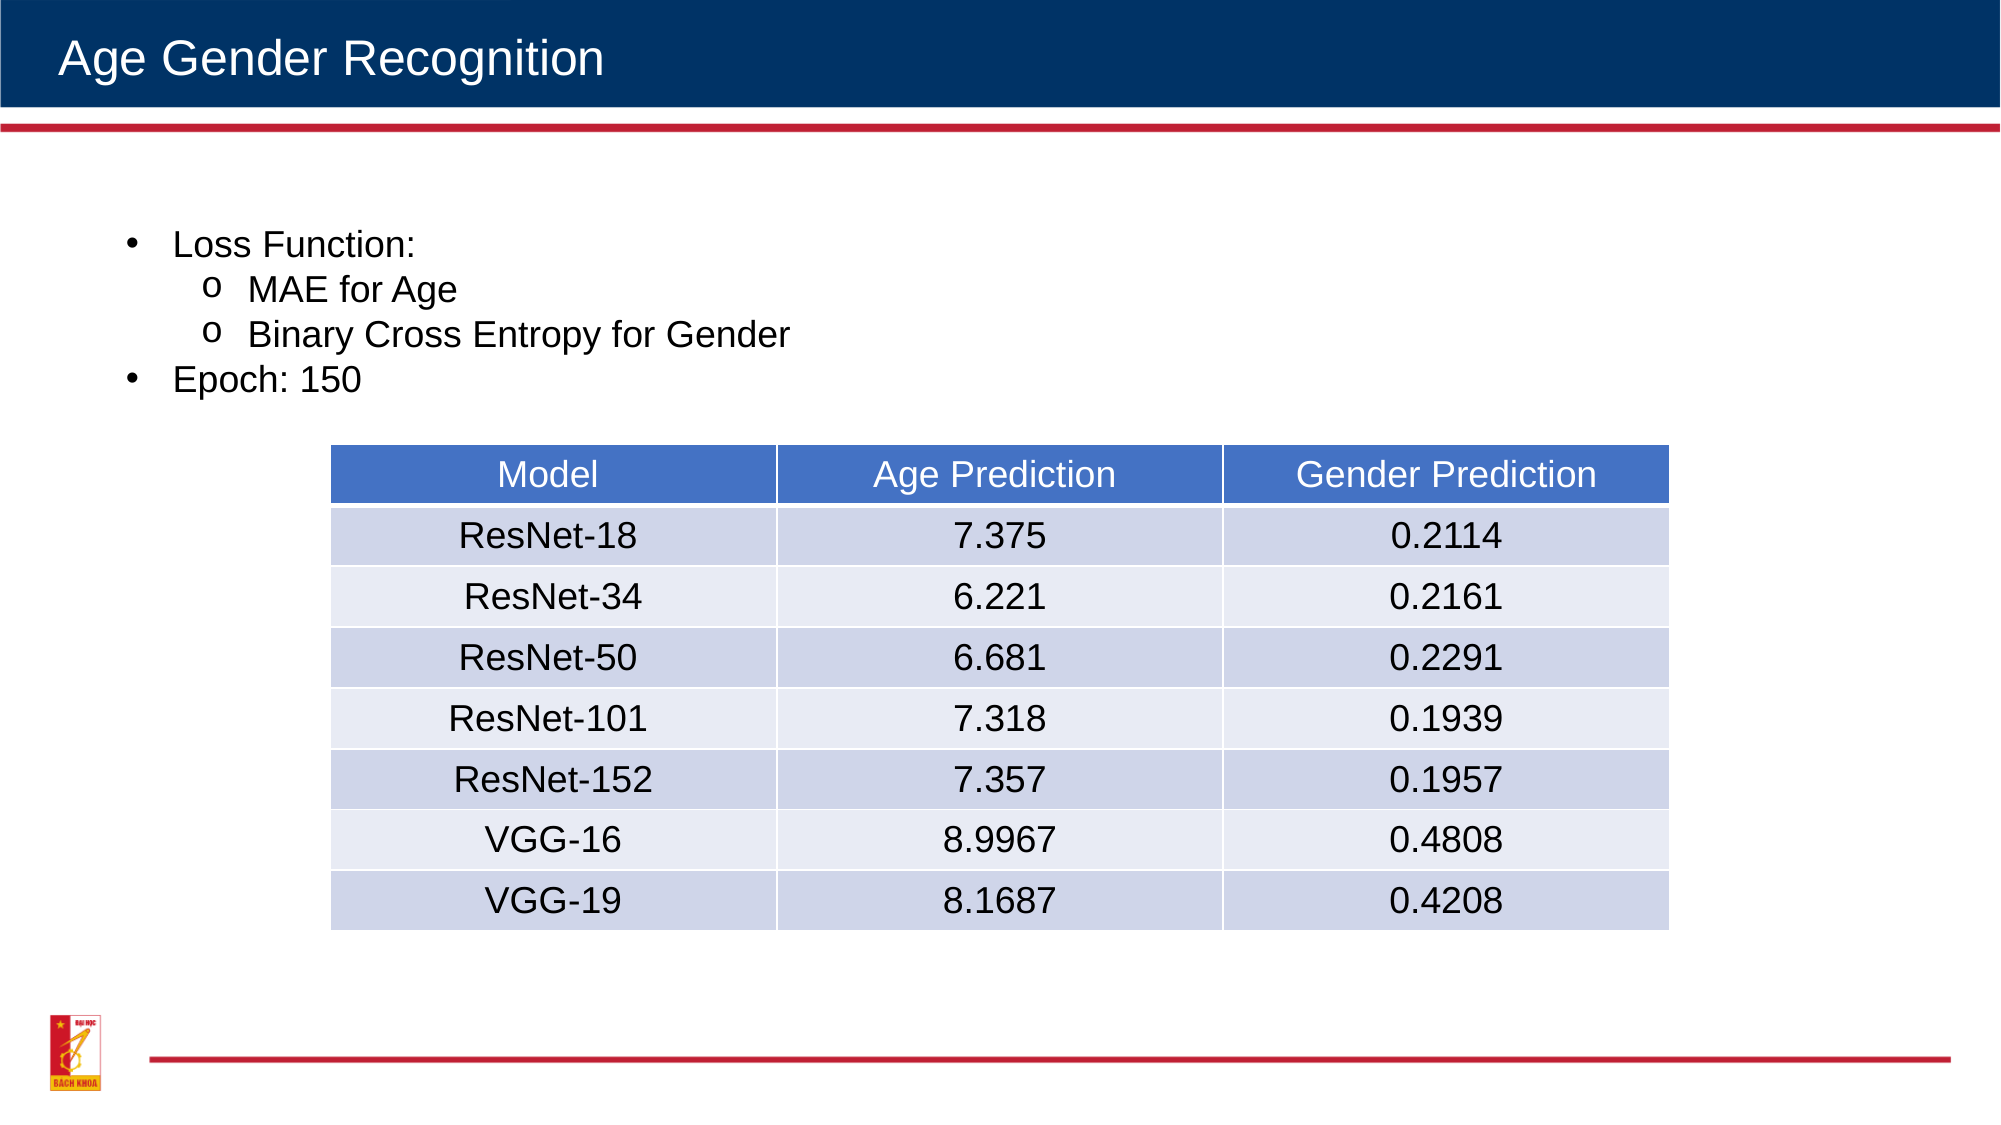

Age Gender Recognition
Loss Function:
MAE for Age
Binary Cross Entropy for Gender
Epoch: 150
| Model | Age Prediction | Gender Prediction |
| --- | --- | --- |
| ResNet-18 | 7.375 | 0.2114 |
| ResNet-34 | 6.221 | 0.2161 |
| ResNet-50 | 6.681 | 0.2291 |
| ResNet-101 | 7.318 | 0.1939 |
| ResNet-152 | 7.357 | 0.1957 |
| VGG-16 | 8.9967 | 0.4808 |
| VGG-19 | 8.1687 | 0.4208 |